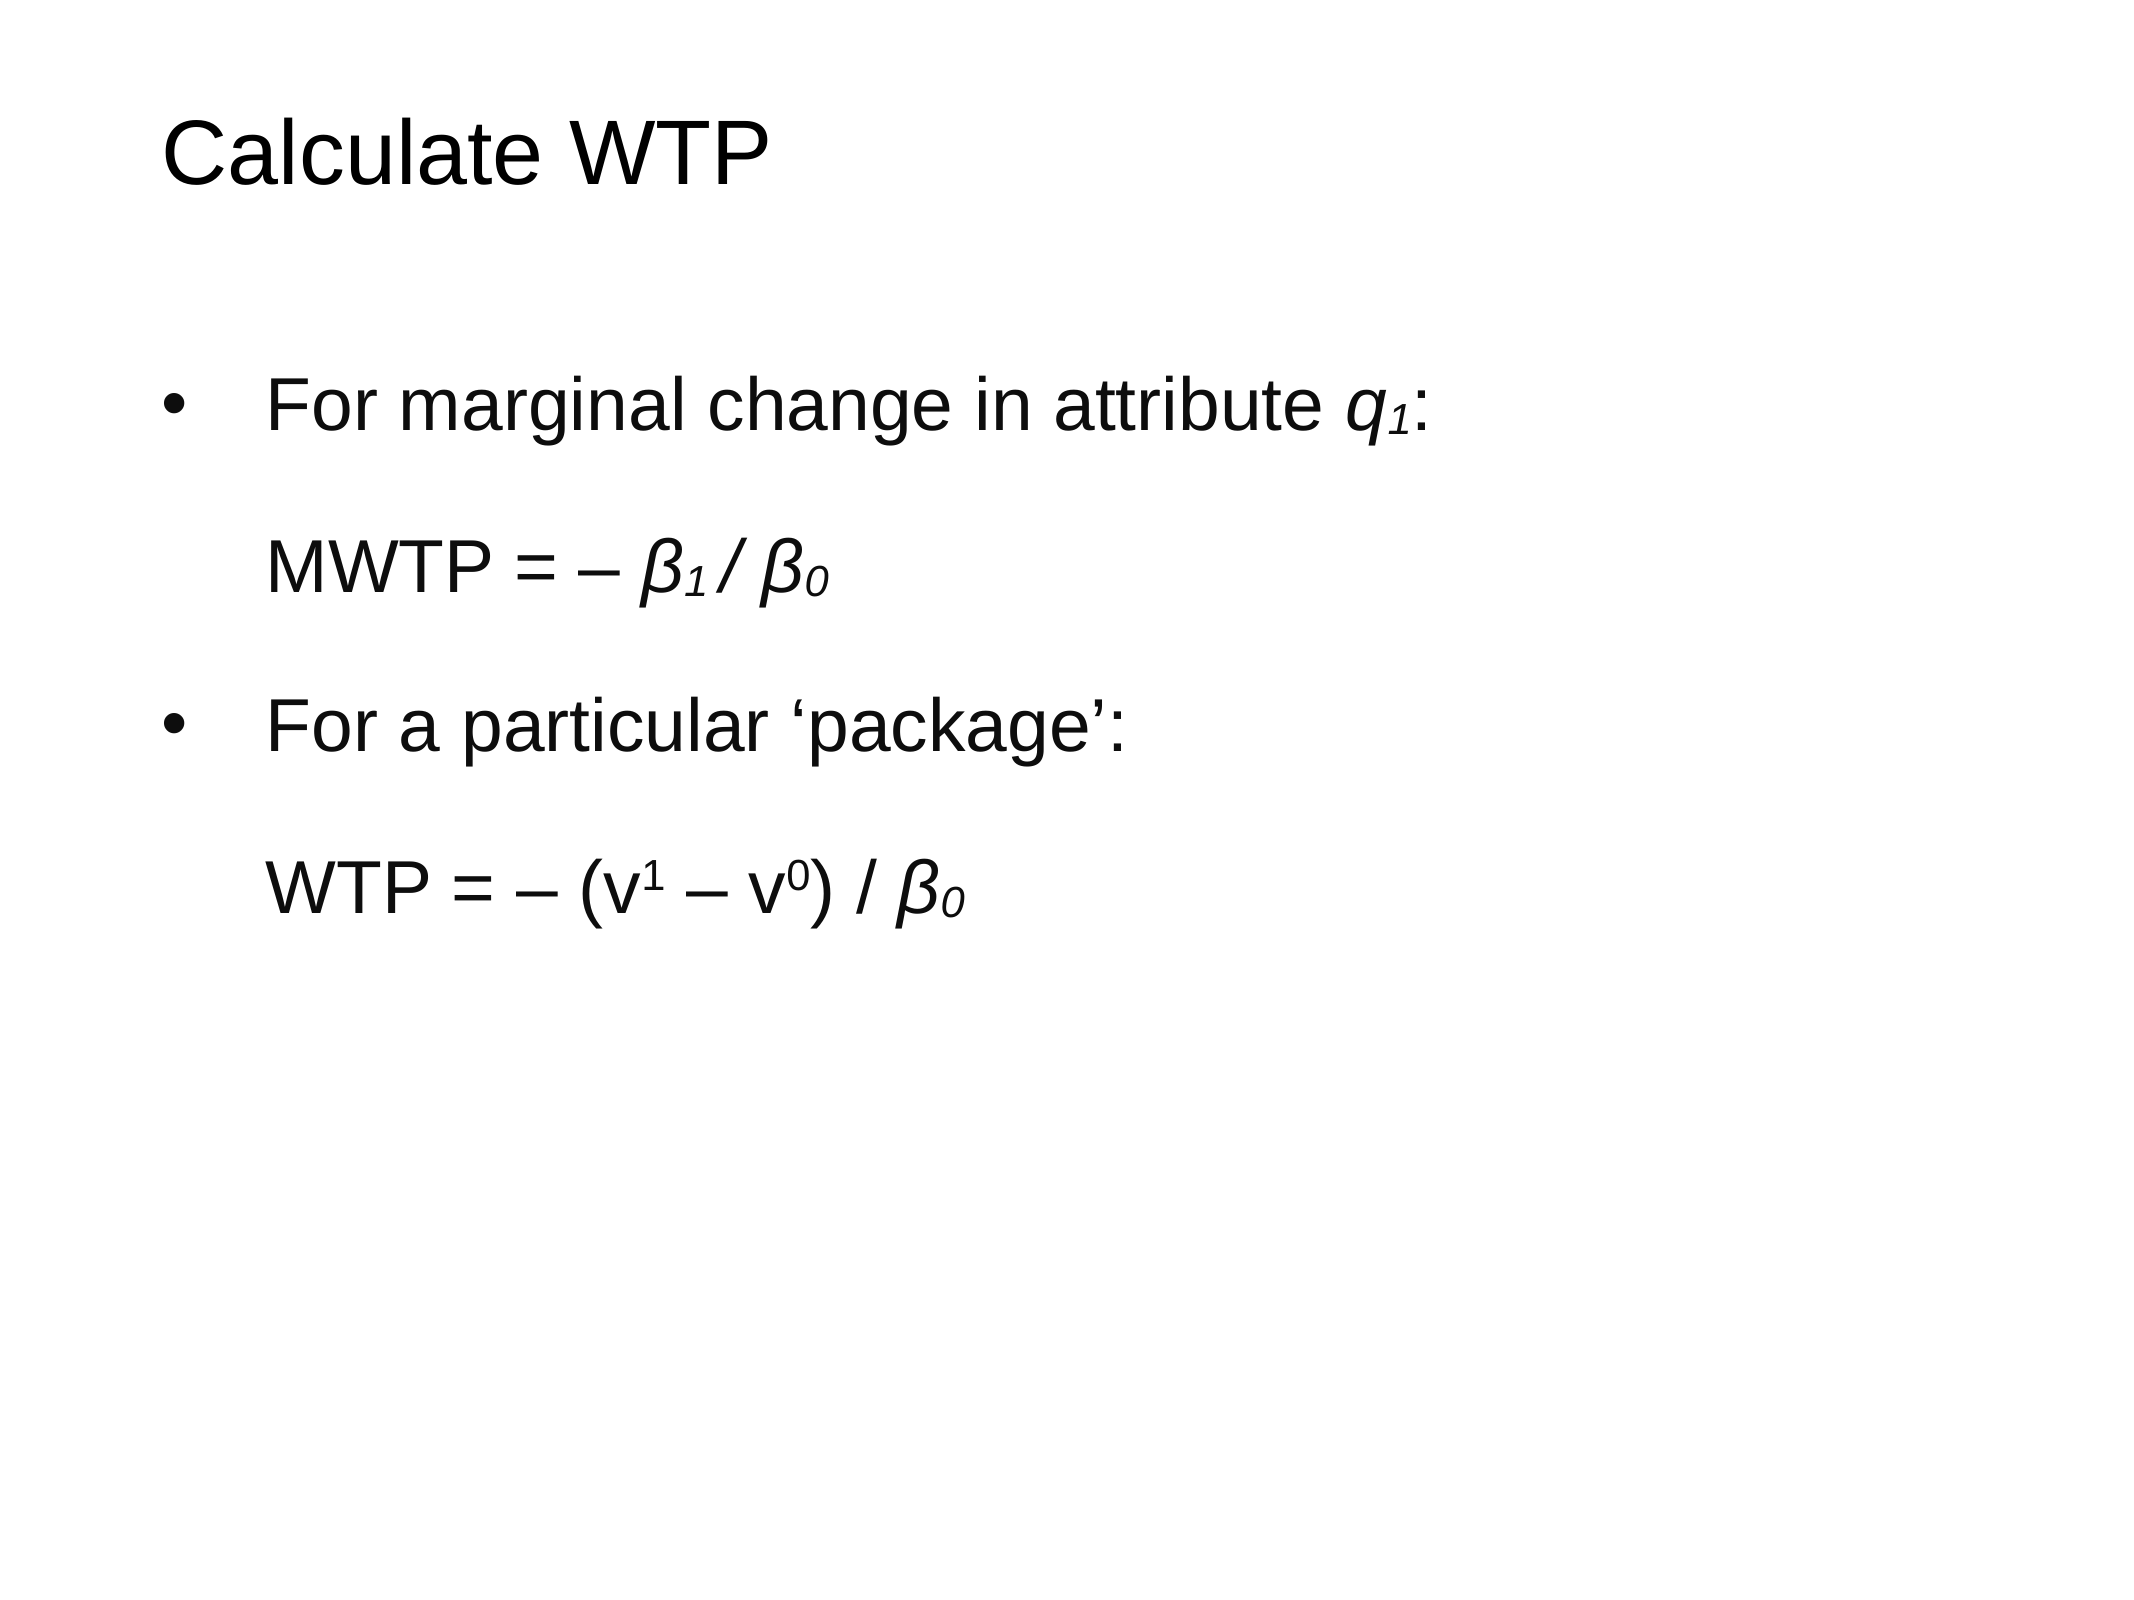

# Calculate WTP
For marginal change in attribute q1:
MWTP = – β1 / β0
For a particular ‘package’:
WTP = – (v1 – v0) / β0